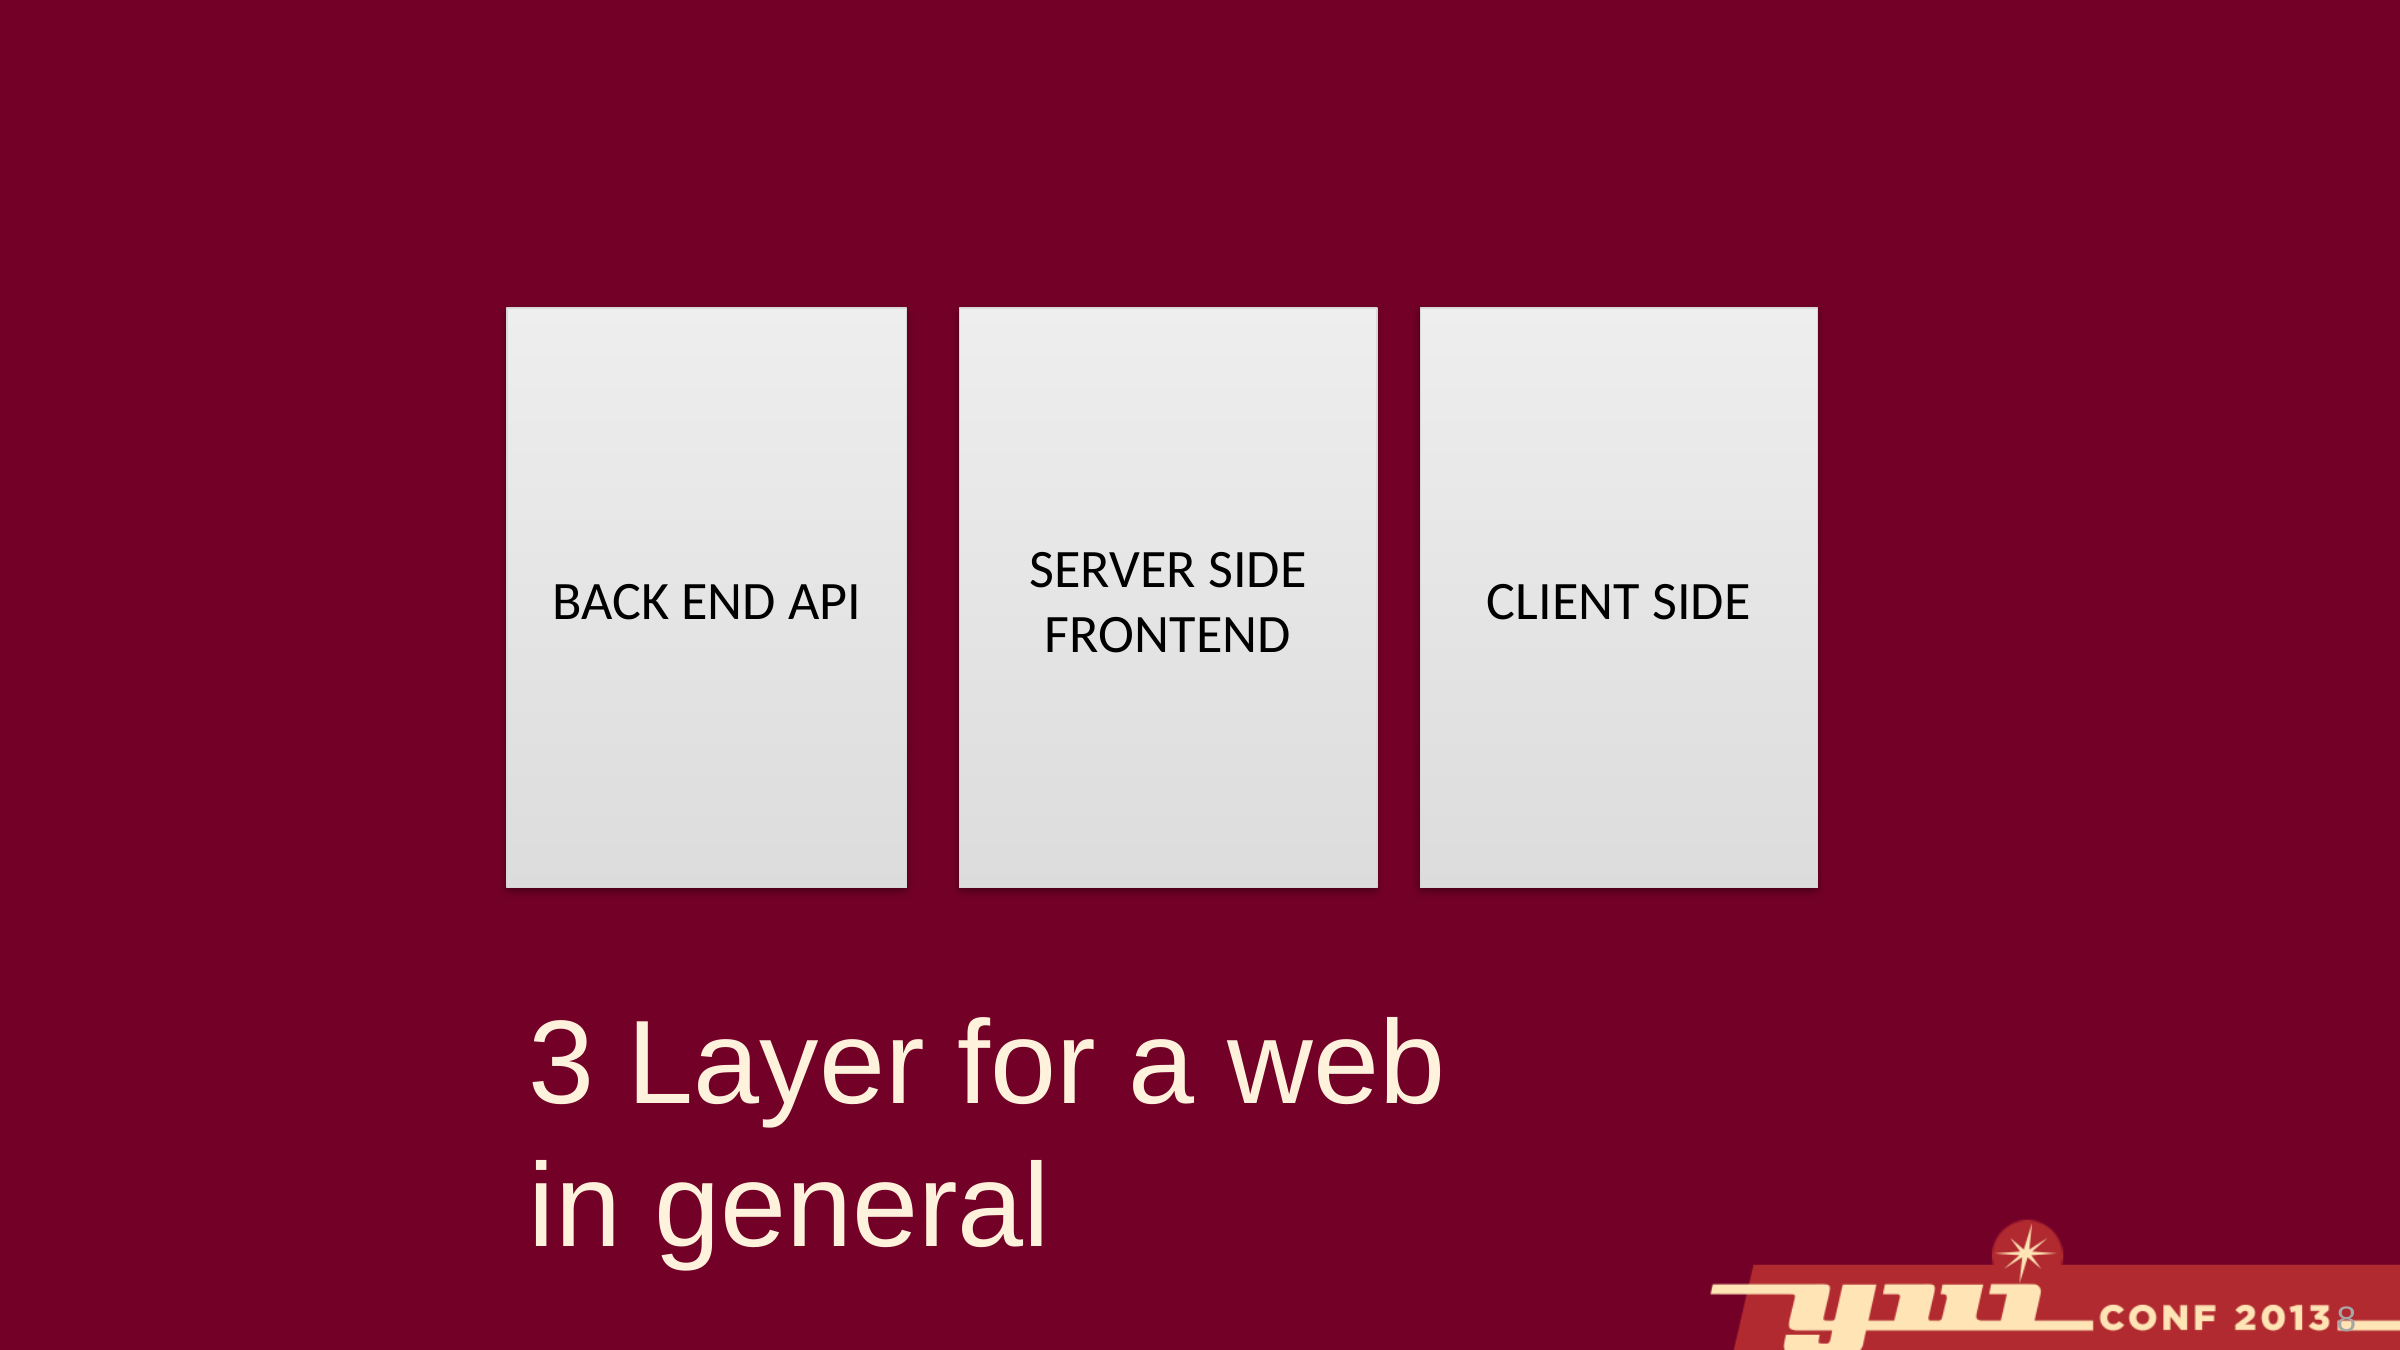

BACK END API
SERVER SIDE FRONTEND
CLIENT SIDE
# 3 Layer for a web in general
8